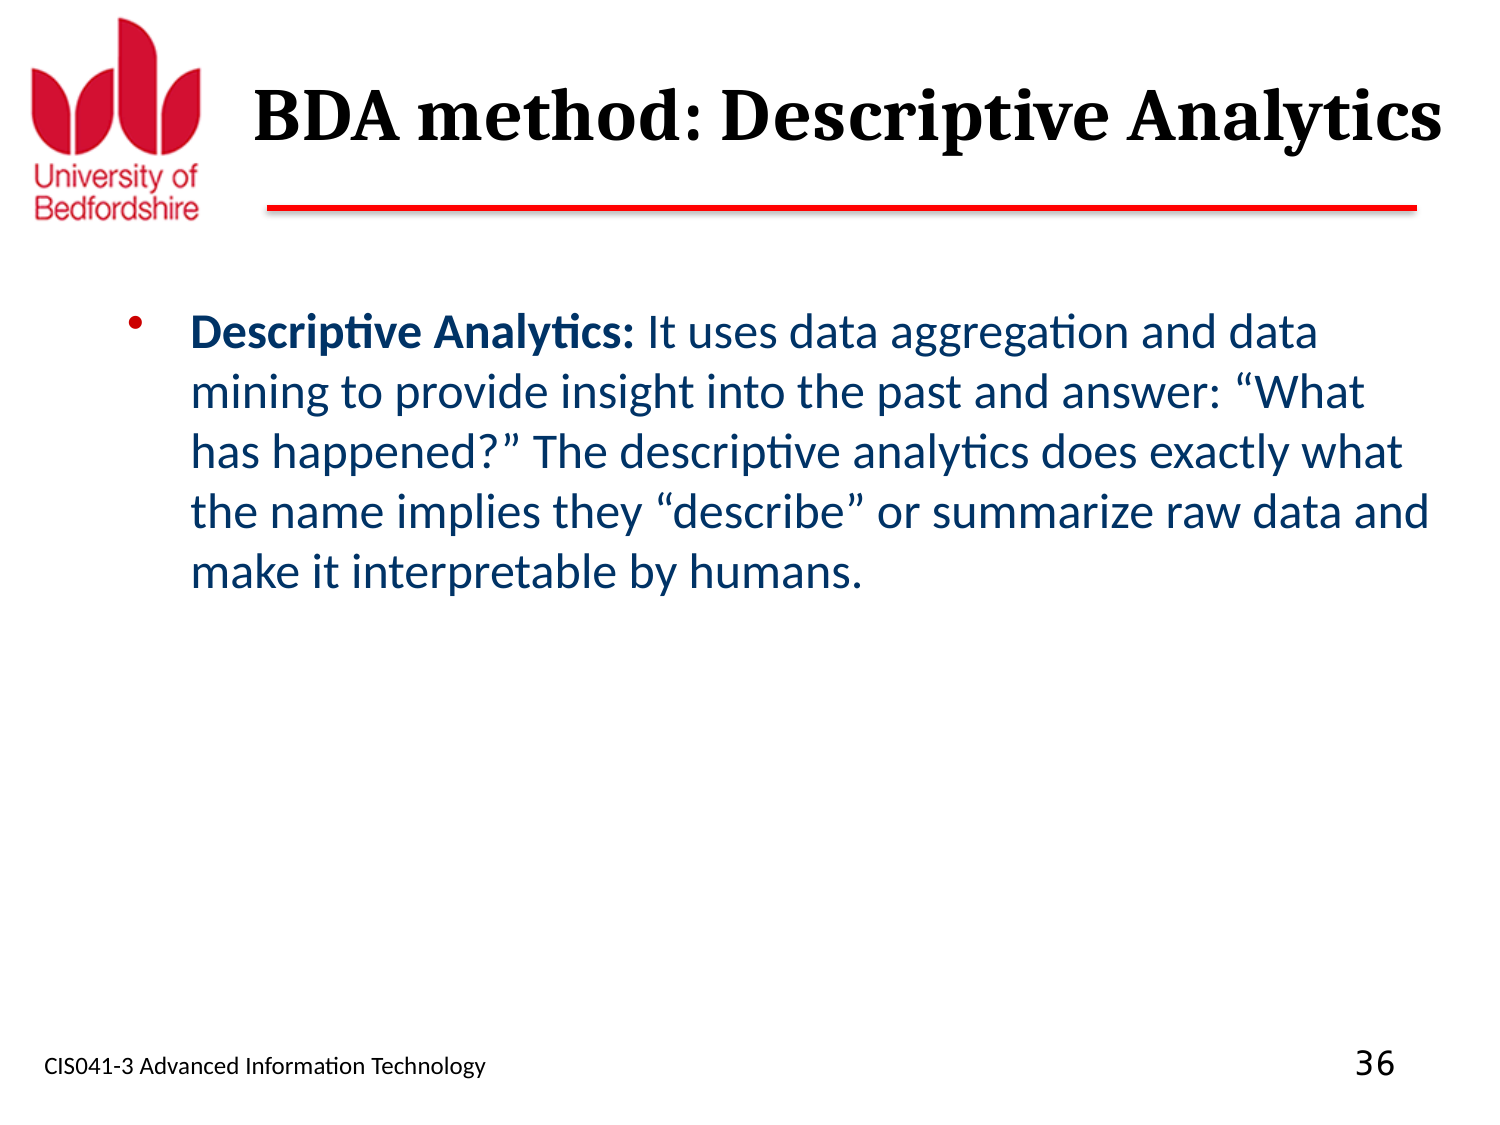

# BDA method: Descriptive Analytics
Descriptive Analytics: It uses data aggregation and data mining to provide insight into the past and answer: “What has happened?” The descriptive analytics does exactly what the name implies they “describe” or summarize raw data and make it interpretable by humans.
CIS041-3 Advanced Information Technology